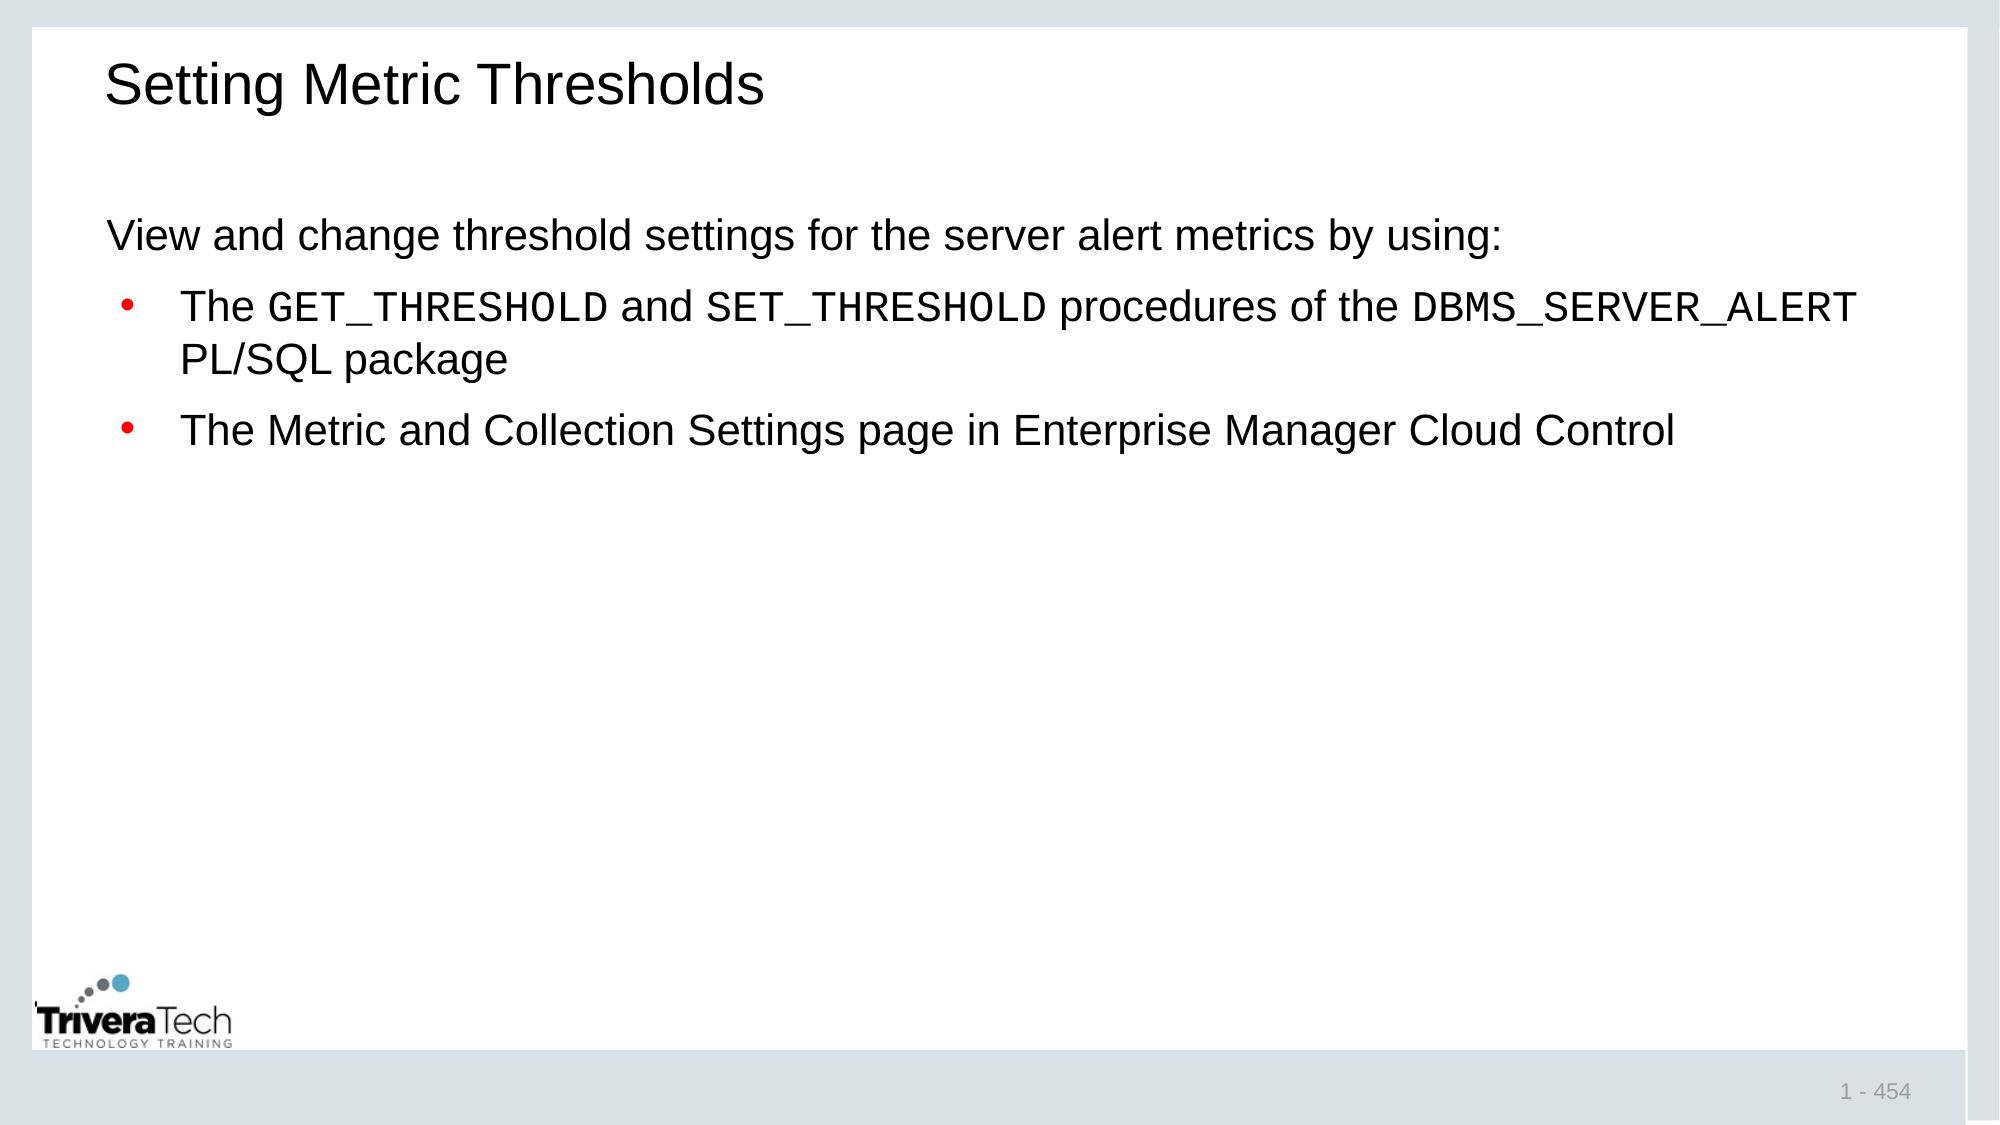

# Setting Metric Thresholds
View and change threshold settings for the server alert metrics by using:
The GET_THRESHOLD and SET_THRESHOLD procedures of the DBMS_SERVER_ALERT PL/SQL package
The Metric and Collection Settings page in Enterprise Manager Cloud Control